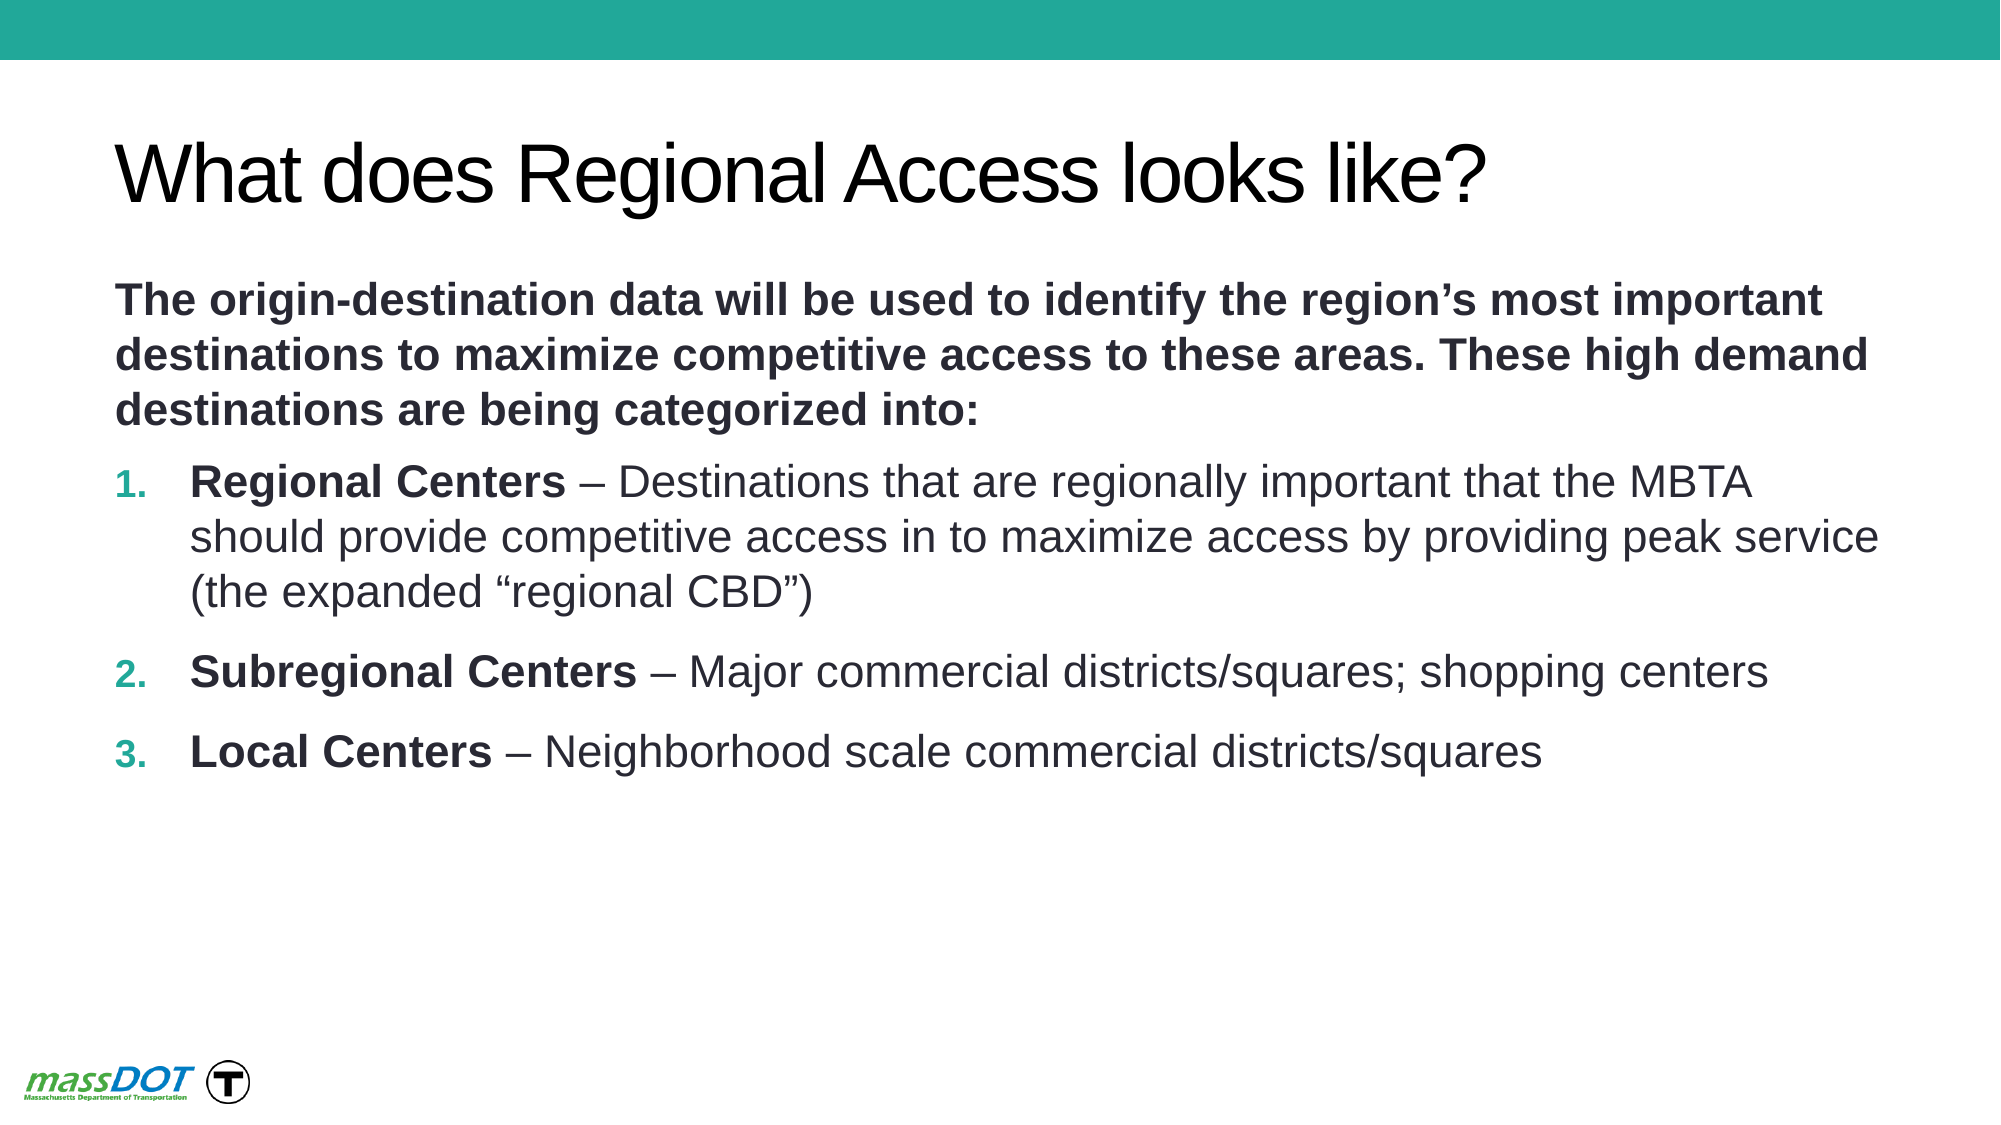

# What does Regional Access looks like?
The origin-destination data will be used to identify the region’s most important destinations to maximize competitive access to these areas. These high demand destinations are being categorized into:
Regional Centers – Destinations that are regionally important that the MBTA should provide competitive access in to maximize access by providing peak service (the expanded “regional CBD”)
Subregional Centers – Major commercial districts/squares; shopping centers
Local Centers – Neighborhood scale commercial districts/squares